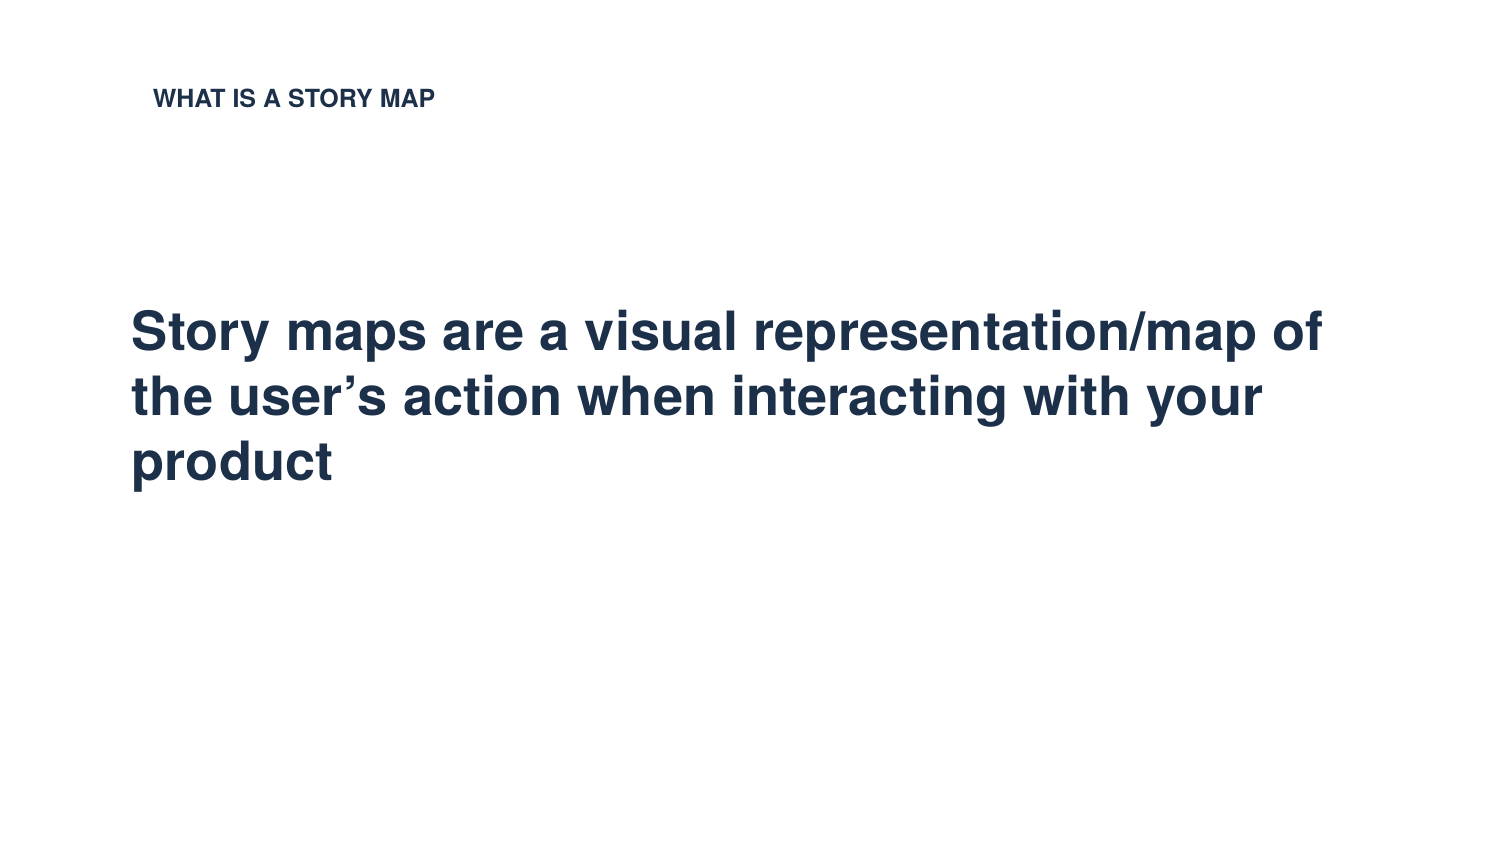

WHAT IS A STORY MAP
# Story maps are a visual representation/map of the user’s action when interacting with your product